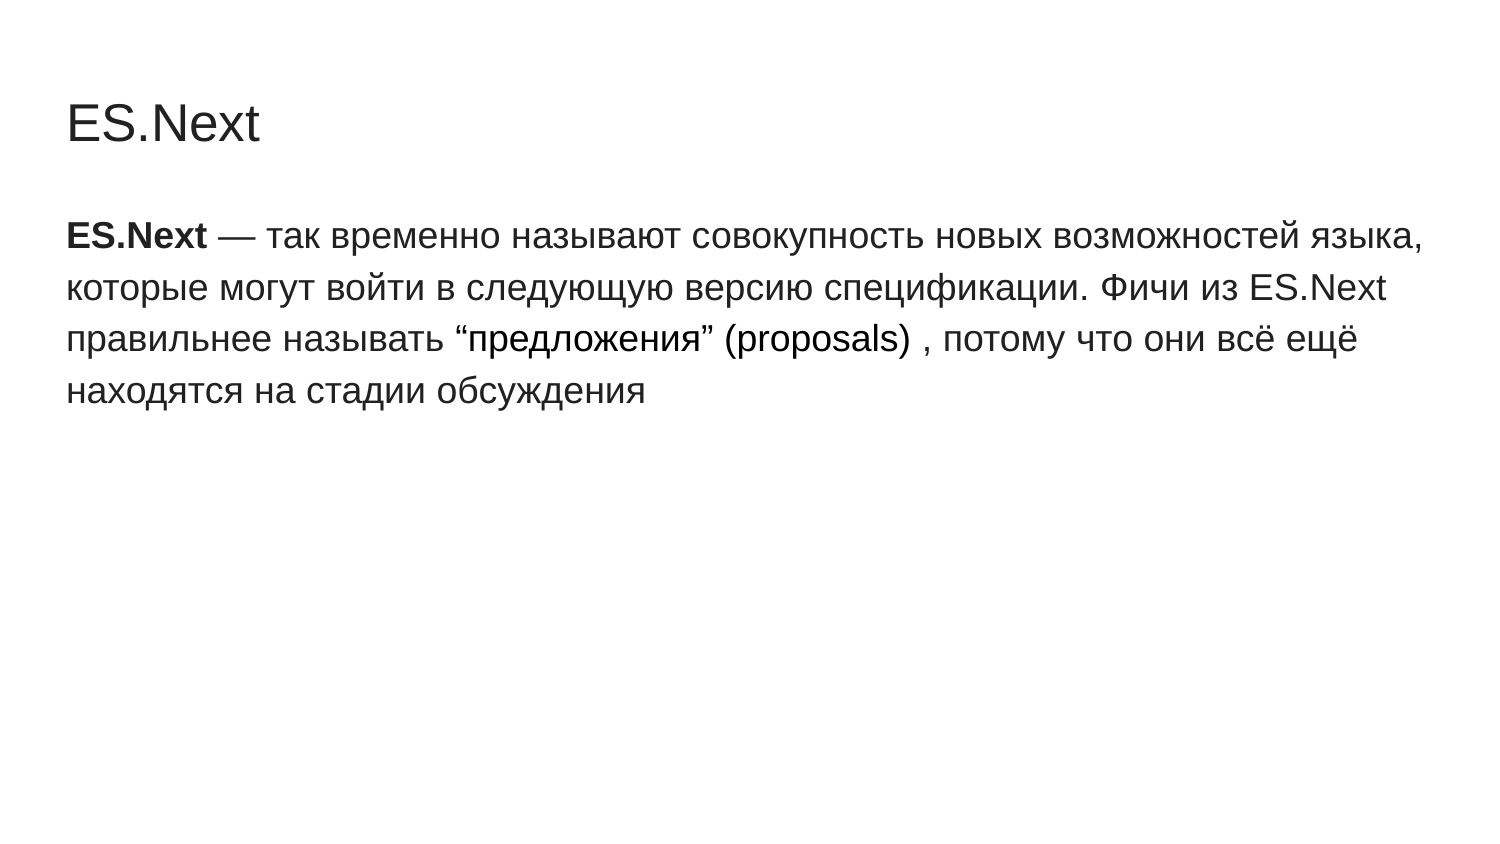

# ES.Next
ES.Next — так временно называют совокупность новых возможностей языка, которые могут войти в следующую версию спецификации. Фичи из ES.Next правильнее называть “предложения” (proposals) , потому что они всё ещё находятся на стадии обсуждения